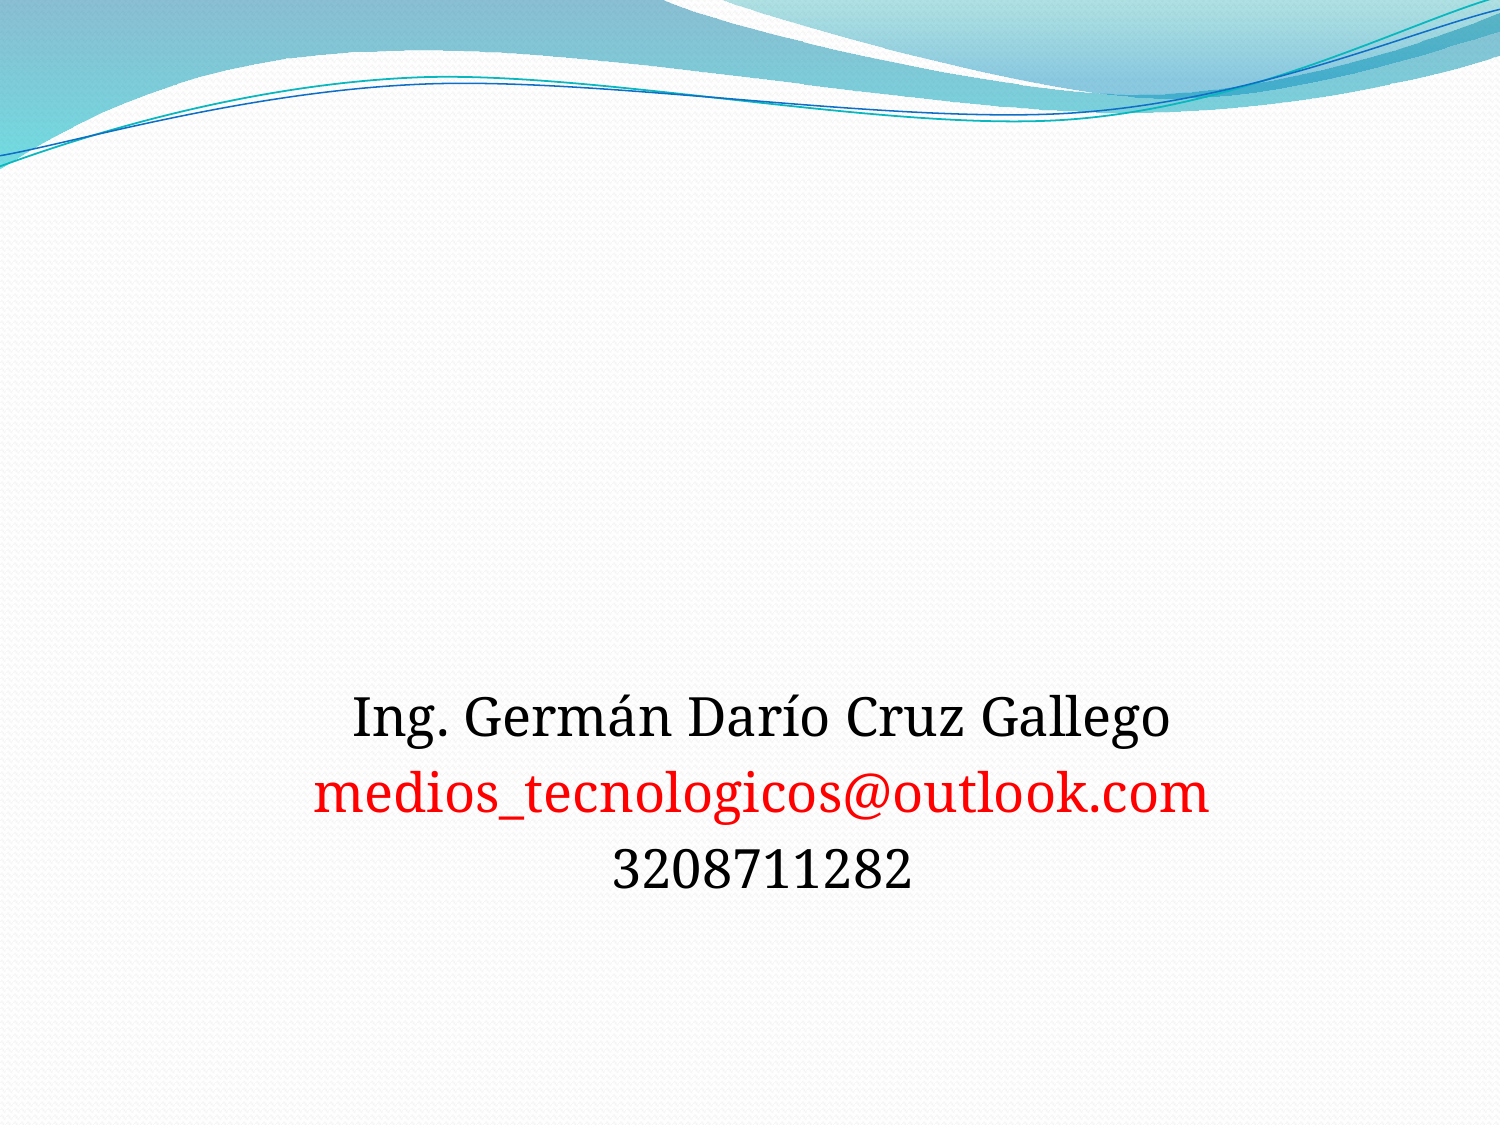

Ing. Germán Darío Cruz Gallego
medios_tecnologicos@outlook.com
3208711282